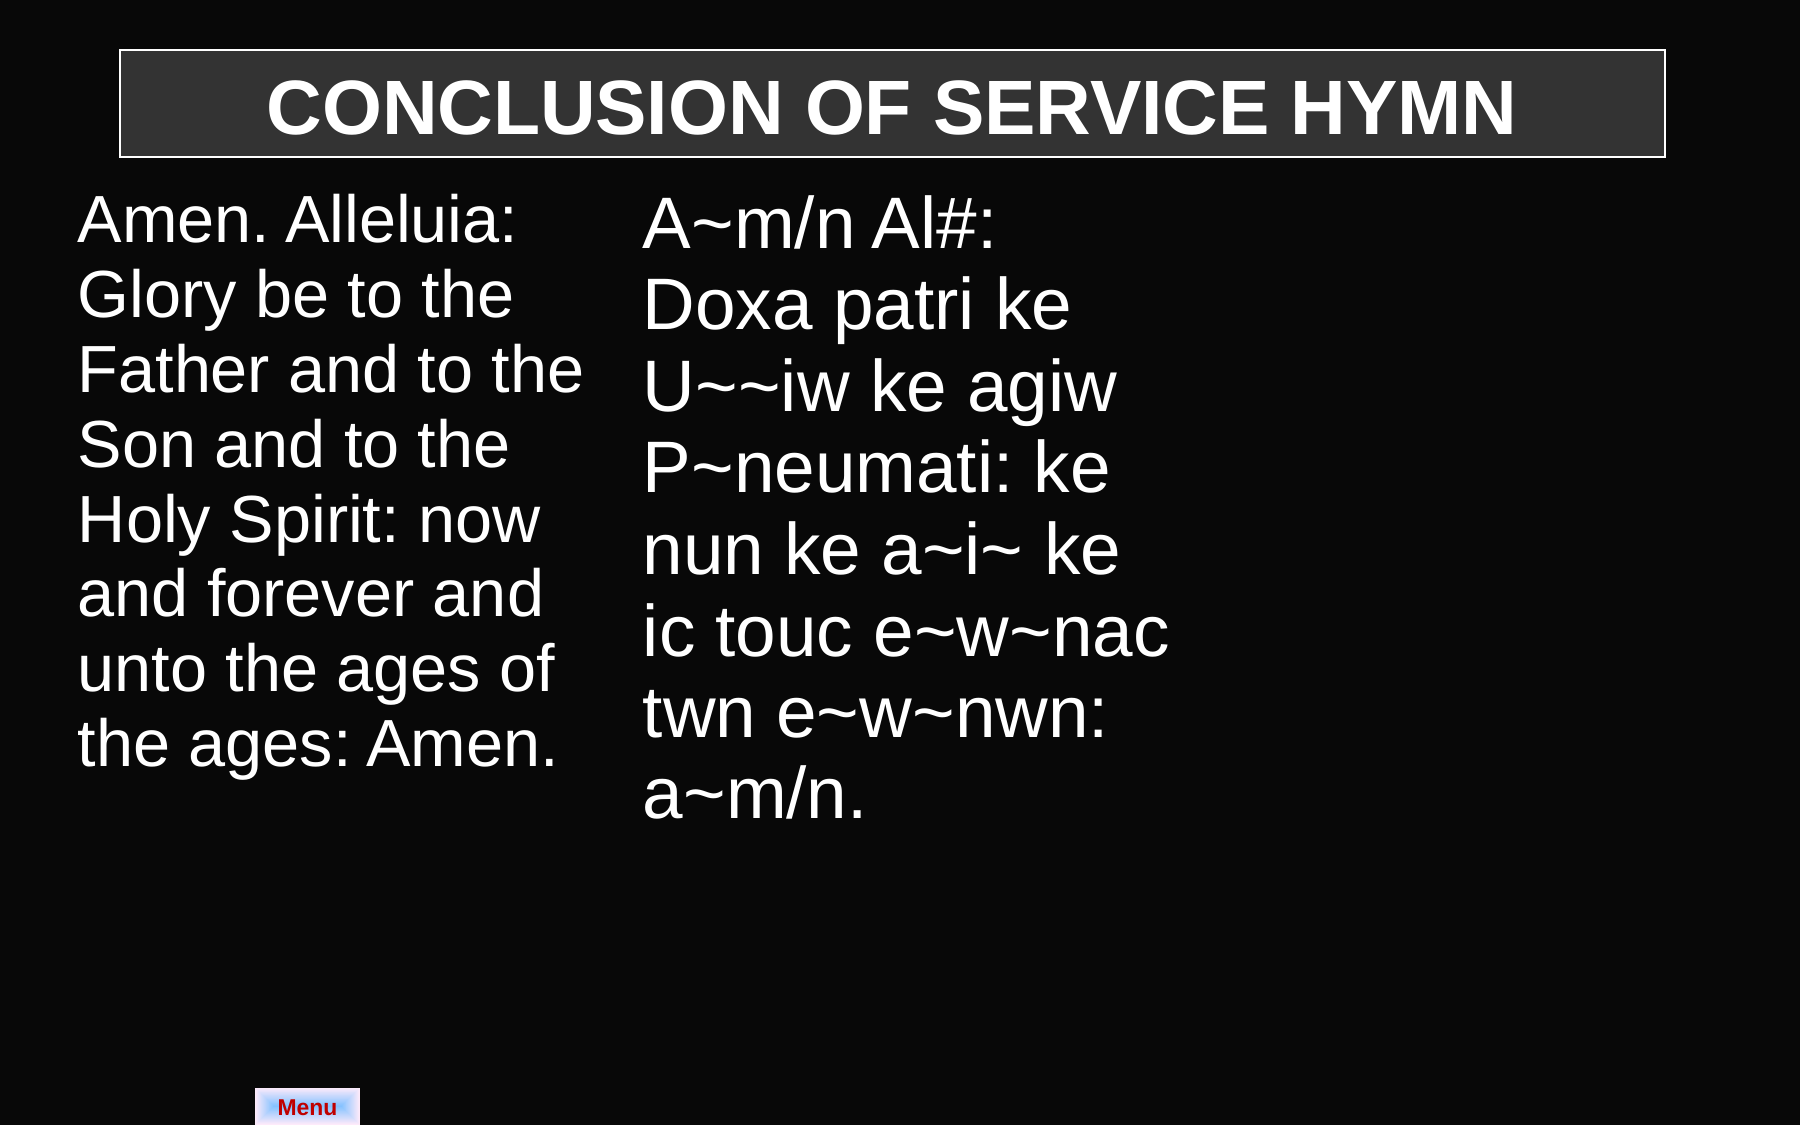

CONCLUSION OF SERVICE HYMN
| Amen. Alleluia: Glory be to the Father and to the Son and to the Holy Spirit: now and forever and unto the ages of the ages: Amen. | A~m/n Al#: Doxa patri ke U~~iw ke agiw P~neumati: ke nun ke a~i~ ke ic touc e~w~nac twn e~w~nwn: a~m/n. |  |
| --- | --- | --- |

Menu